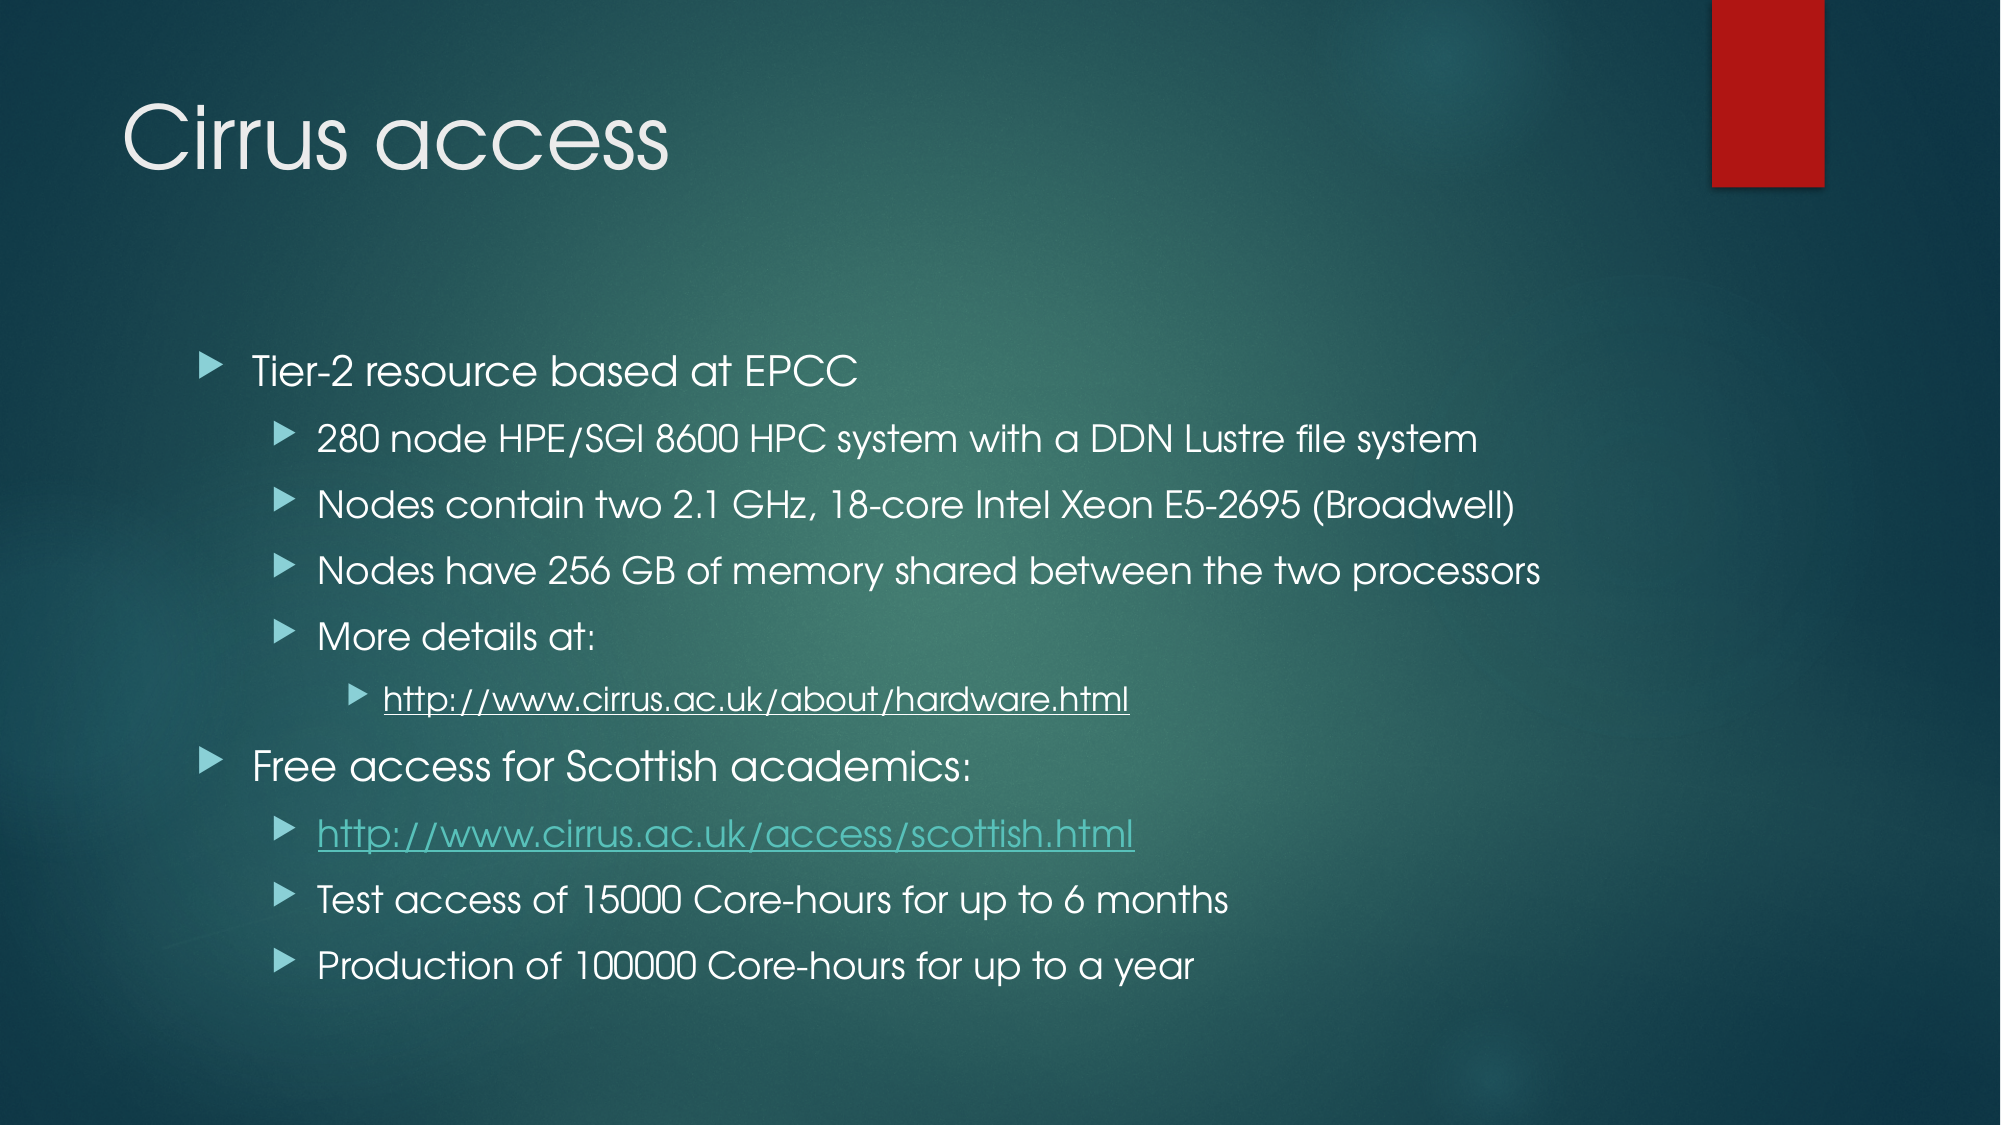

# Cirrus access
Tier-2 resource based at EPCC
280 node HPE/SGI 8600 HPC system with a DDN Lustre file system
Nodes contain two 2.1 GHz, 18-core Intel Xeon E5-2695 (Broadwell)
Nodes have 256 GB of memory shared between the two processors
More details at:
http://www.cirrus.ac.uk/about/hardware.html
Free access for Scottish academics:
http://www.cirrus.ac.uk/access/scottish.html
Test access of 15000 Core-hours for up to 6 months
Production of 100000 Core-hours for up to a year